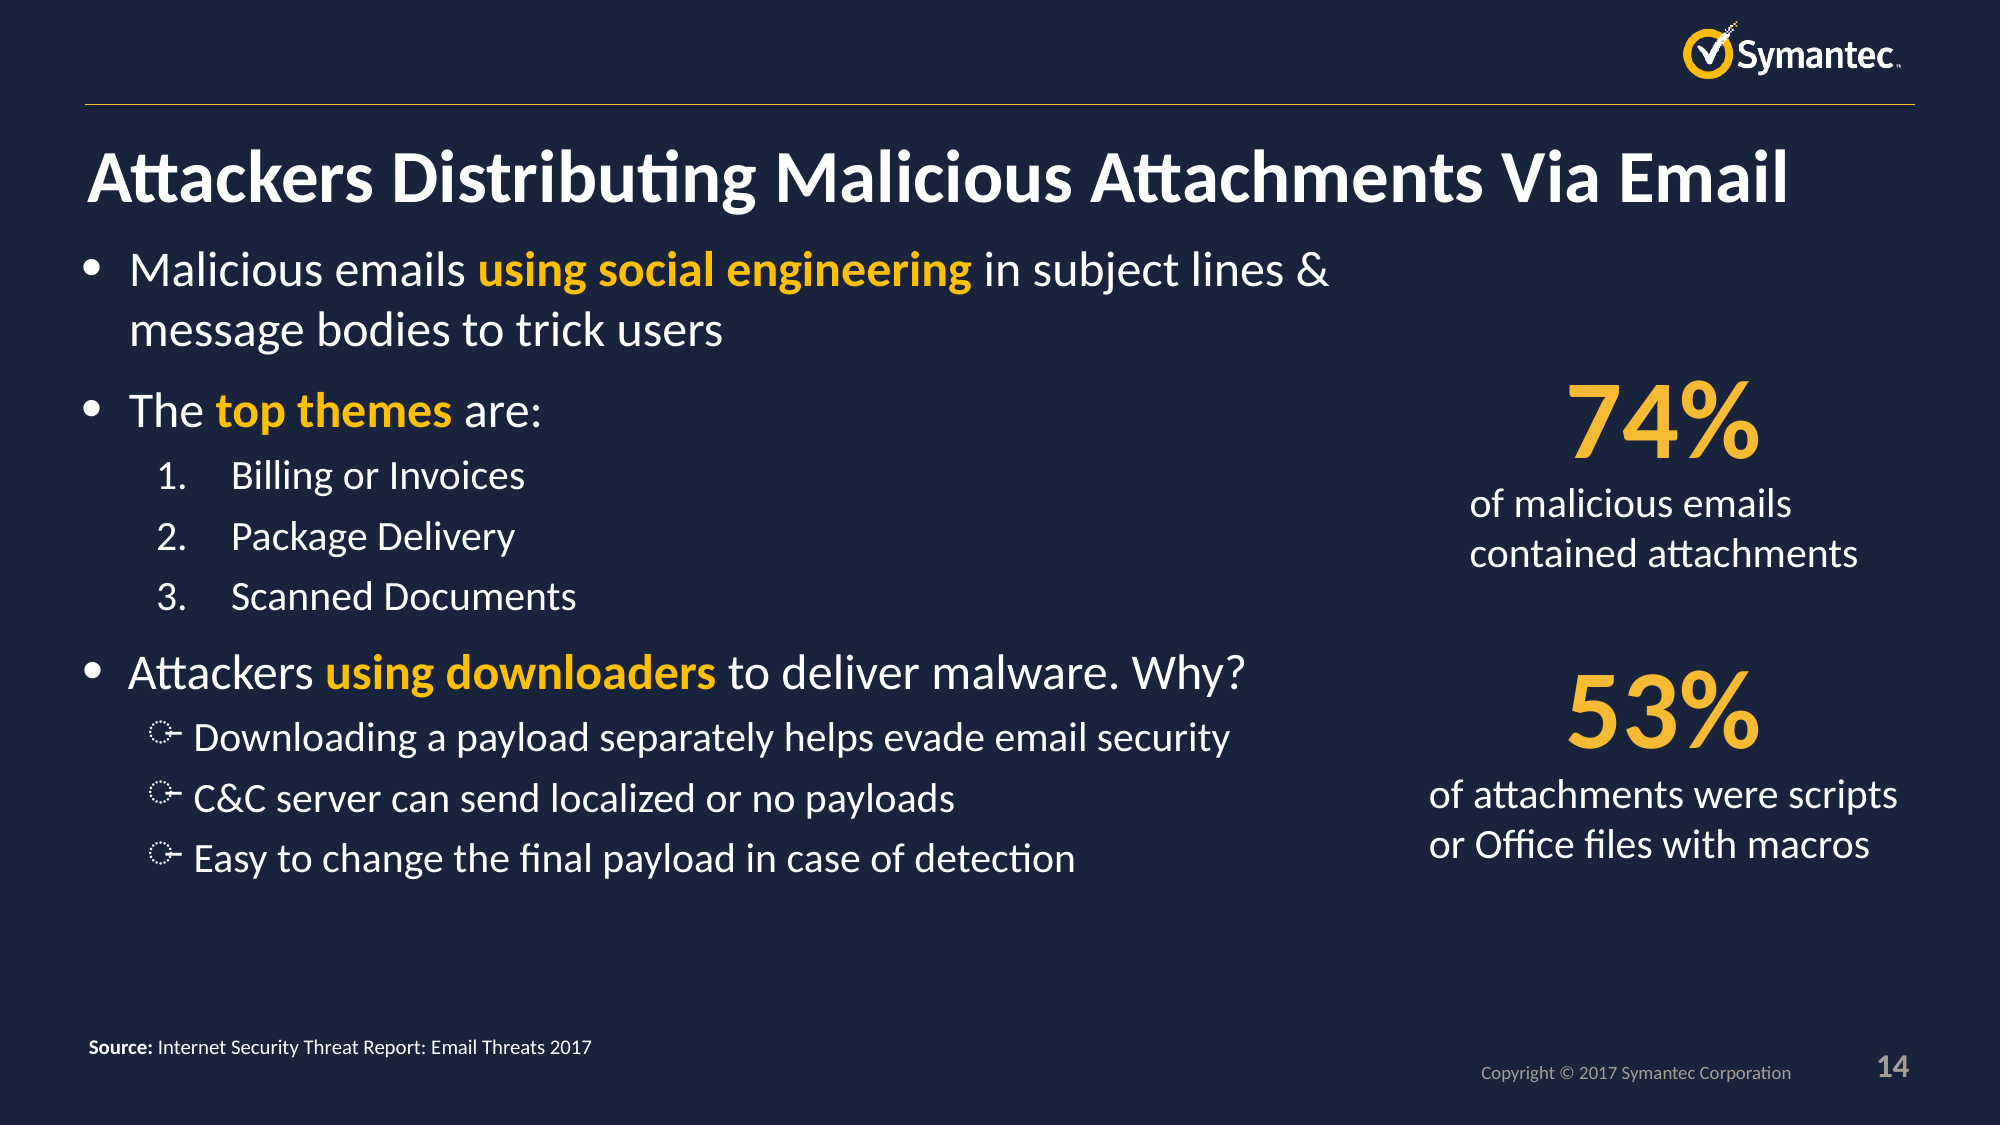

# Attackers Distributing Malicious Attachments Via Email
Malicious emails using social engineering in subject lines & message bodies to trick users
The top themes are:
Billing or Invoices
Package Delivery
Scanned Documents
Attackers using downloaders to deliver malware. Why?
Downloading a payload separately helps evade email security
C&C server can send localized or no payloads
Easy to change the final payload in case of detection
74%
of malicious emails contained attachments
53%
of attachments were scripts or Office files with macros
Source: Internet Security Threat Report: Email Threats 2017